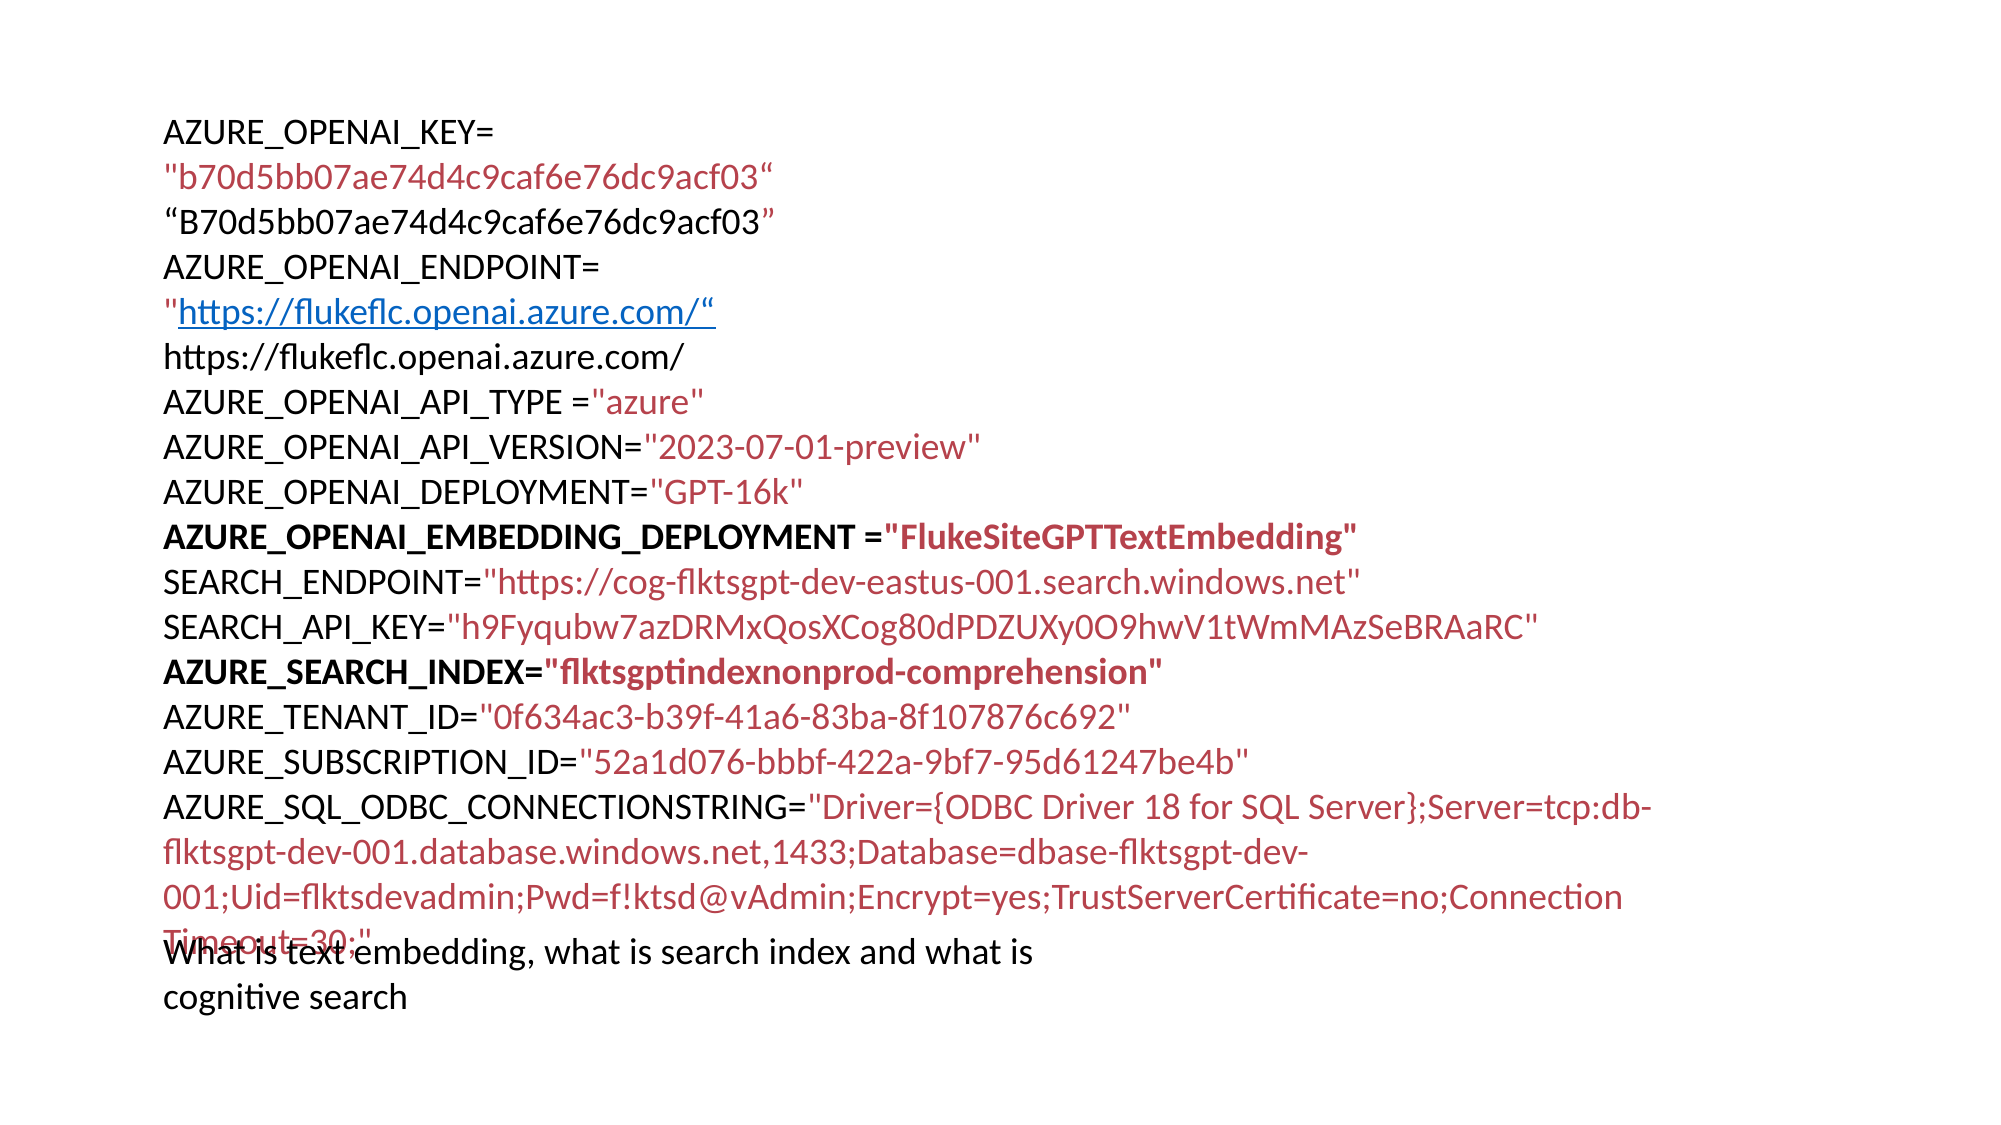

AZURE_OPENAI_KEY=
"b70d5bb07ae74d4c9caf6e76dc9acf03“
“B70d5bb07ae74d4c9caf6e76dc9acf03”
AZURE_OPENAI_ENDPOINT=
"https://flukeflc.openai.azure.com/“
https://flukeflc.openai.azure.com/
AZURE_OPENAI_API_TYPE ="azure"
AZURE_OPENAI_API_VERSION="2023-07-01-preview"
AZURE_OPENAI_DEPLOYMENT="GPT-16k"
AZURE_OPENAI_EMBEDDING_DEPLOYMENT ="FlukeSiteGPTTextEmbedding"
SEARCH_ENDPOINT="https://cog-flktsgpt-dev-eastus-001.search.windows.net"
SEARCH_API_KEY="h9Fyqubw7azDRMxQosXCog80dPDZUXy0O9hwV1tWmMAzSeBRAaRC"
AZURE_SEARCH_INDEX="flktsgptindexnonprod-comprehension"
AZURE_TENANT_ID="0f634ac3-b39f-41a6-83ba-8f107876c692"
AZURE_SUBSCRIPTION_ID="52a1d076-bbbf-422a-9bf7-95d61247be4b"
AZURE_SQL_ODBC_CONNECTIONSTRING="Driver={ODBC Driver 18 for SQL Server};Server=tcp:db-flktsgpt-dev-001.database.windows.net,1433;Database=dbase-flktsgpt-dev-001;Uid=flktsdevadmin;Pwd=f!ktsd@vAdmin;Encrypt=yes;TrustServerCertificate=no;Connection Timeout=30;"
What is text embedding, what is search index and what is cognitive search